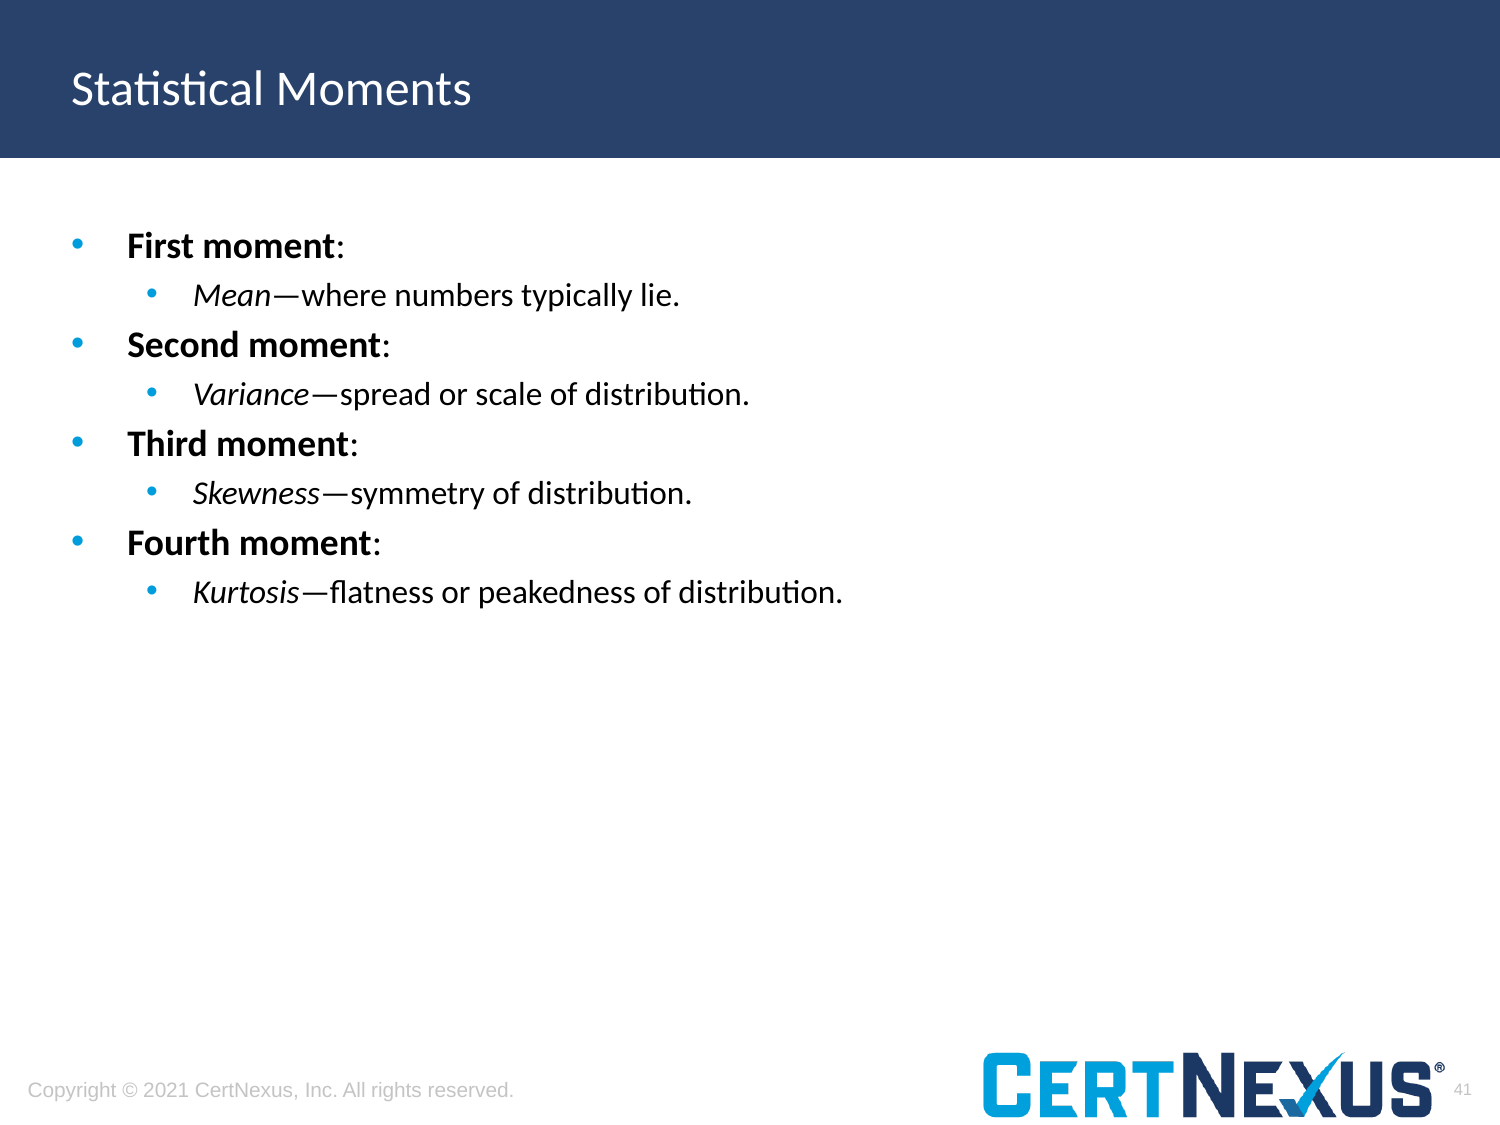

# Statistical Moments
First moment:
Mean—where numbers typically lie.
Second moment:
Variance—spread or scale of distribution.
Third moment:
Skewness—symmetry of distribution.
Fourth moment:
Kurtosis—flatness or peakedness of distribution.
41